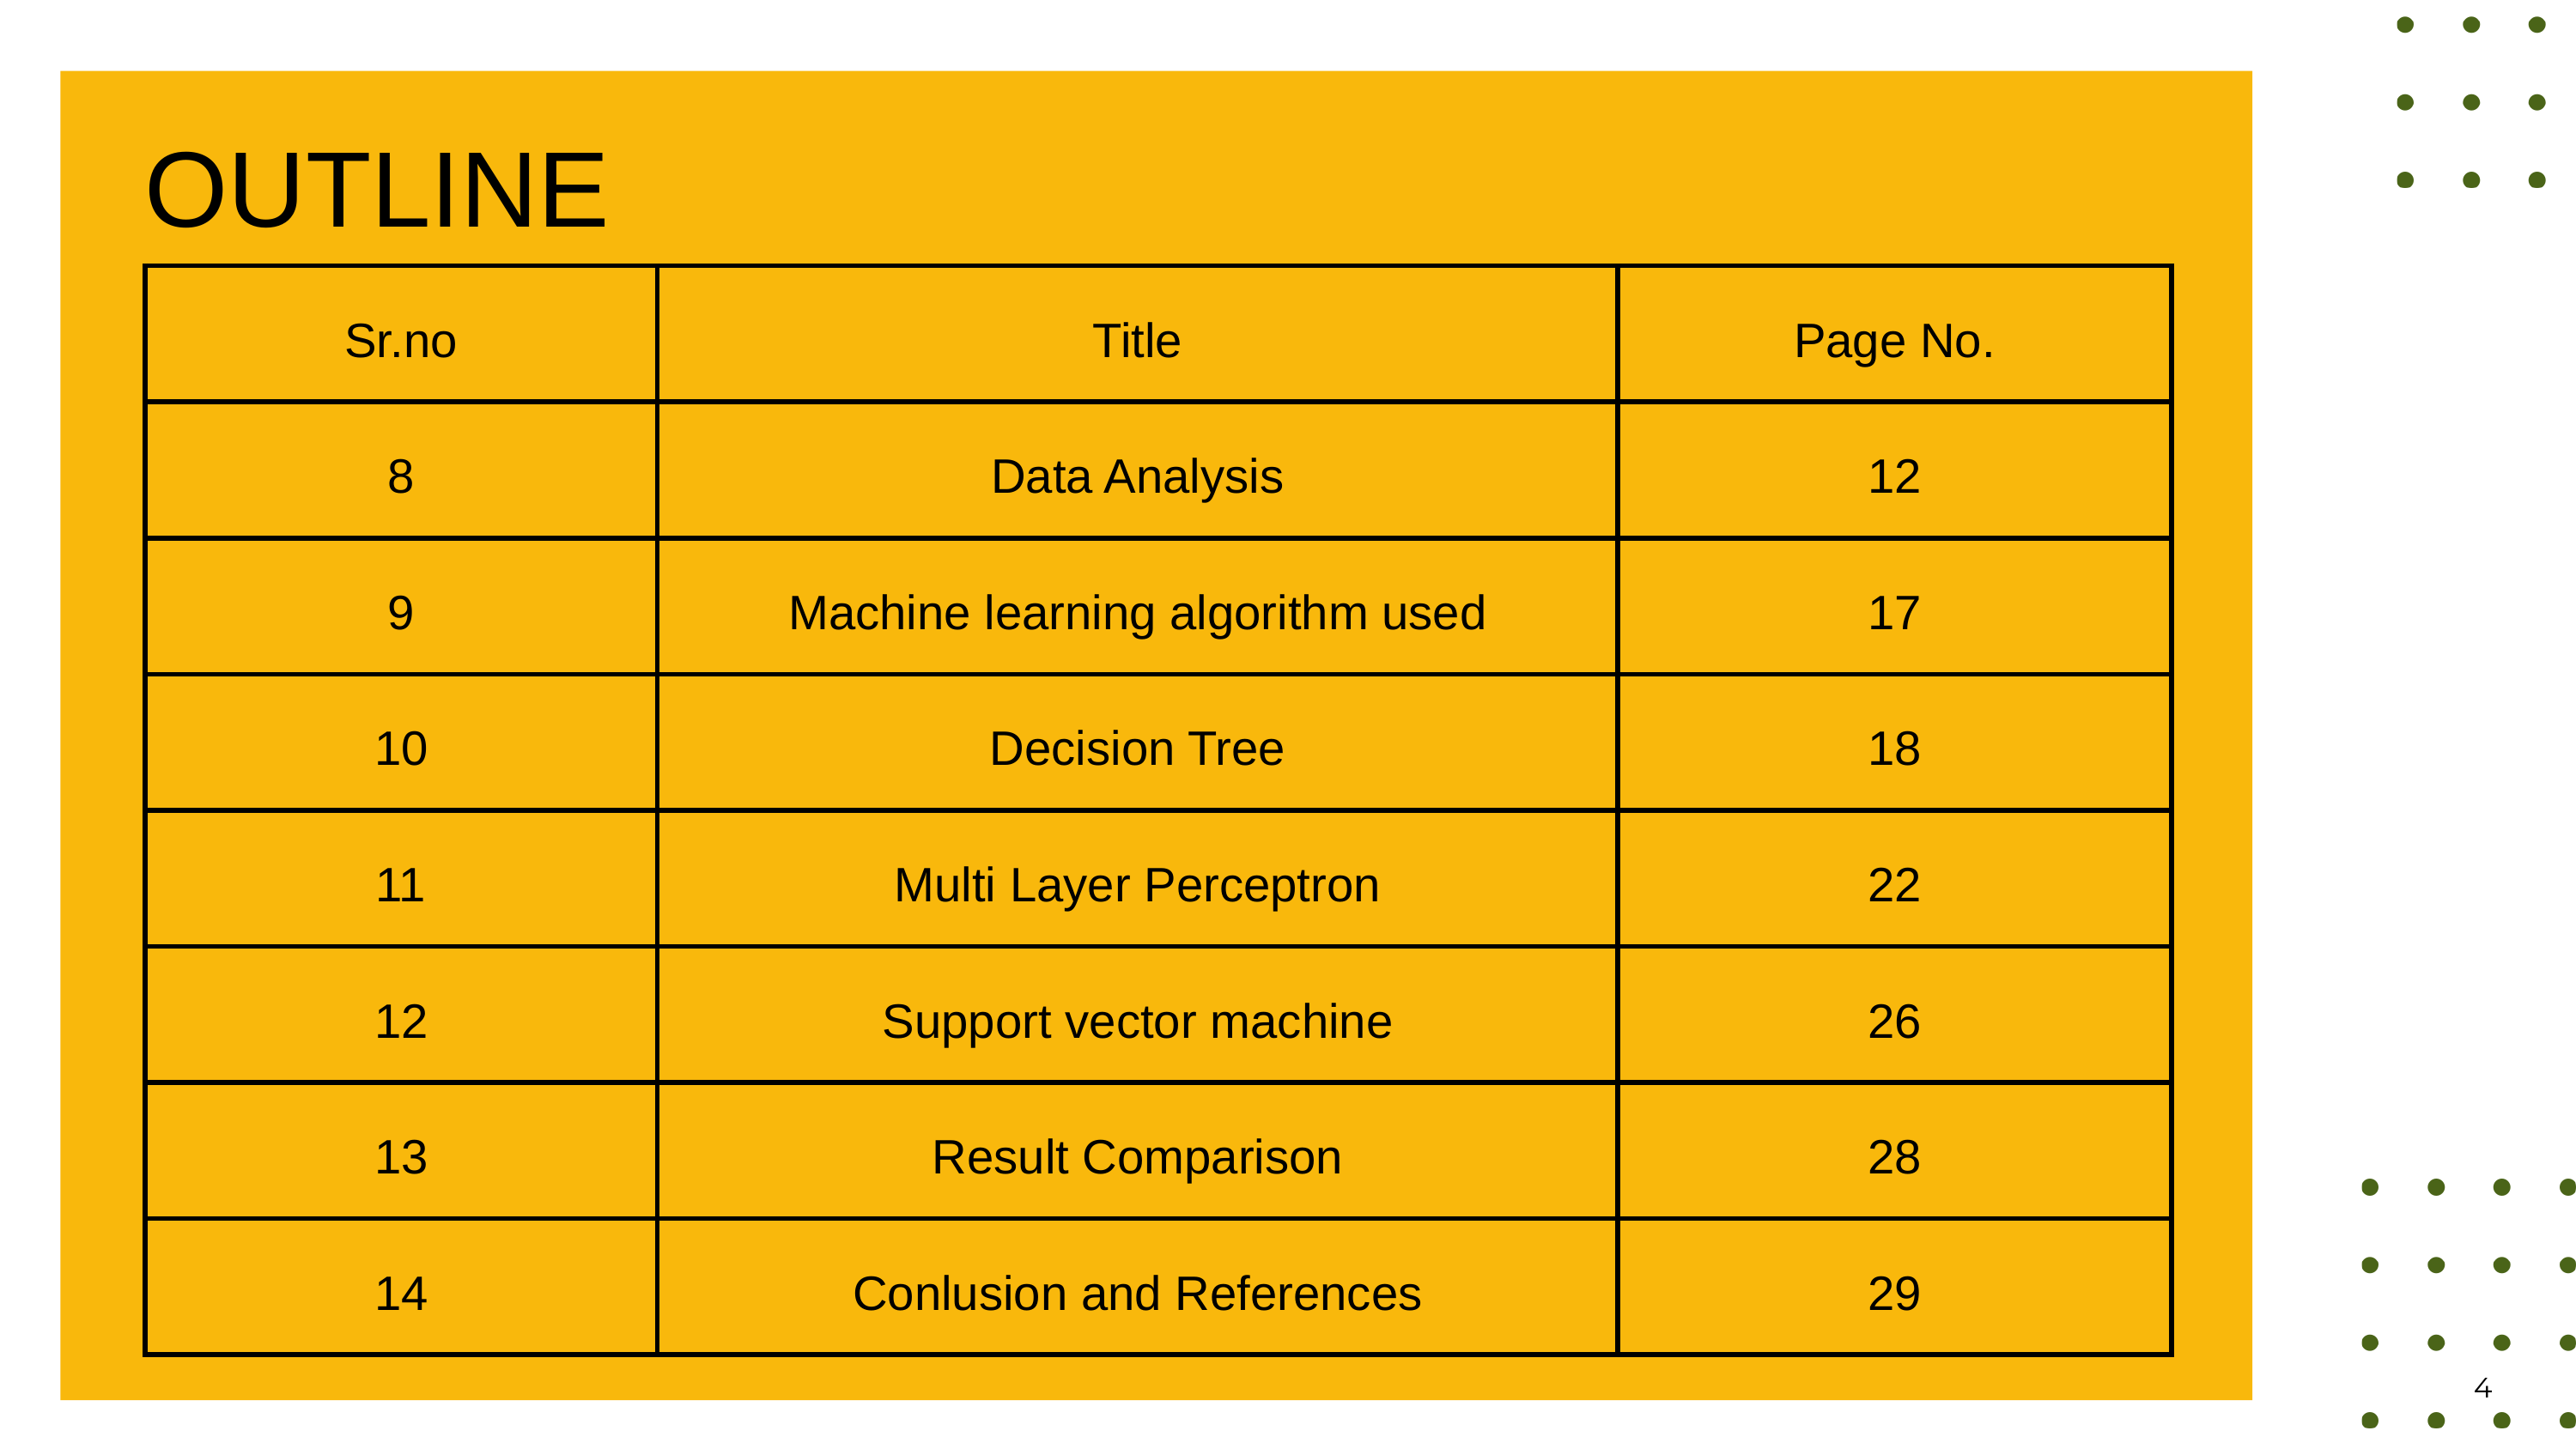

OUTLINE
| Sr.no | Title | Page No. |
| --- | --- | --- |
| 8 | Data Analysis | 12 |
| 9 | Machine learning algorithm used | 17 |
| 10 | Decision Tree | 18 |
| 11 | Multi Layer Perceptron | 22 |
| 12 | Support vector machine | 26 |
| 13 | Result Comparison | 28 |
| 14 | Conlusion and References | 29 |

4